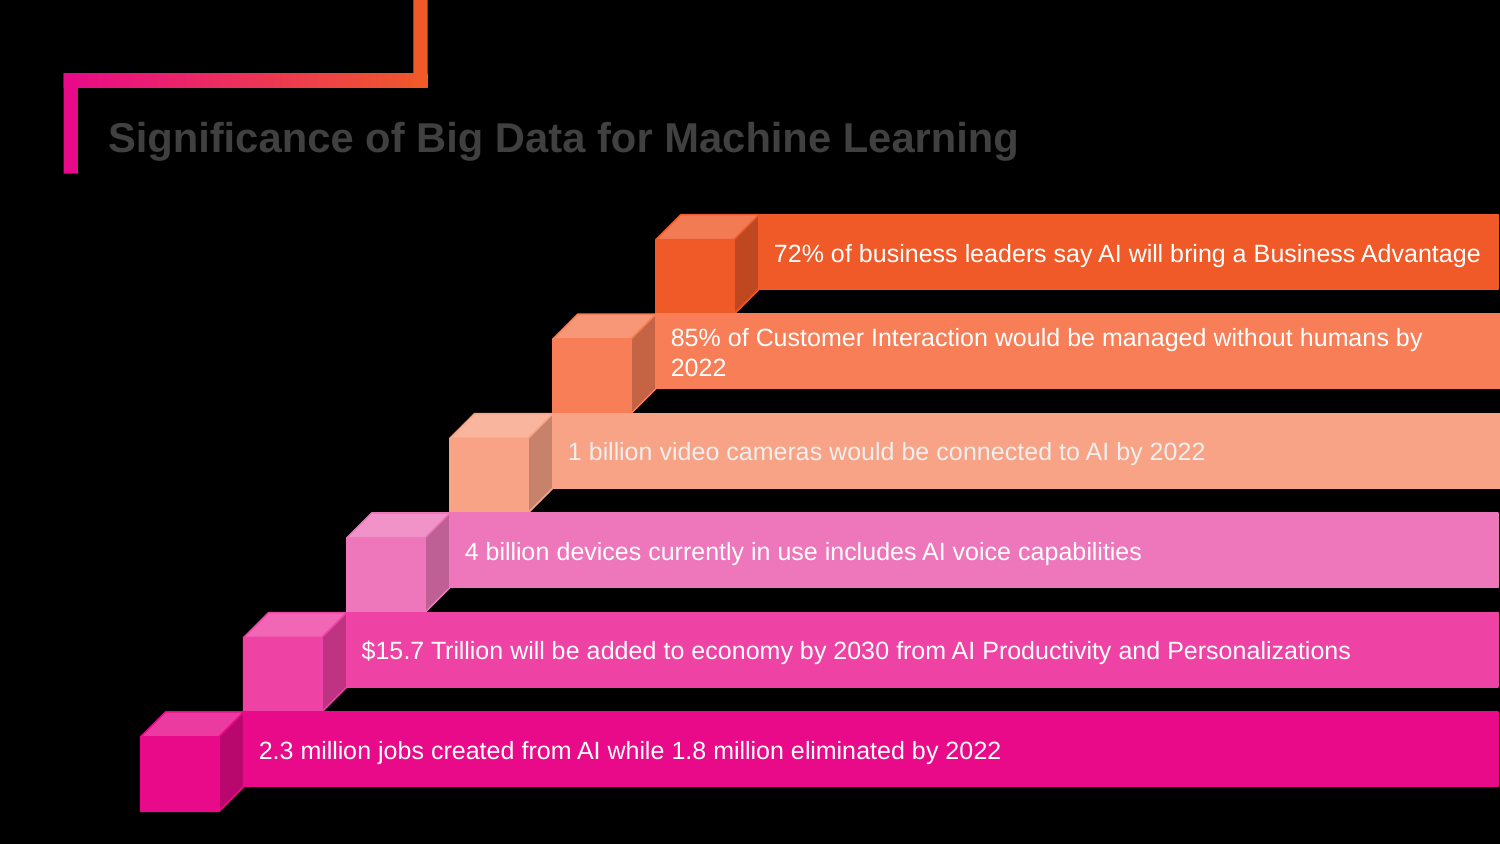

# Significance of Big Data for Machine Learning

72% of business leaders say AI will bring a Business Advantage

85% of Customer Interaction would be managed without humans by 2022

1 billion video cameras would be connected to AI by 2022

4 billion devices currently in use includes AI voice capabilities

$15.7 Trillion will be added to economy by 2030 from AI Productivity and Personalizations

2.3 million jobs created from AI while 1.8 million eliminated by 2022